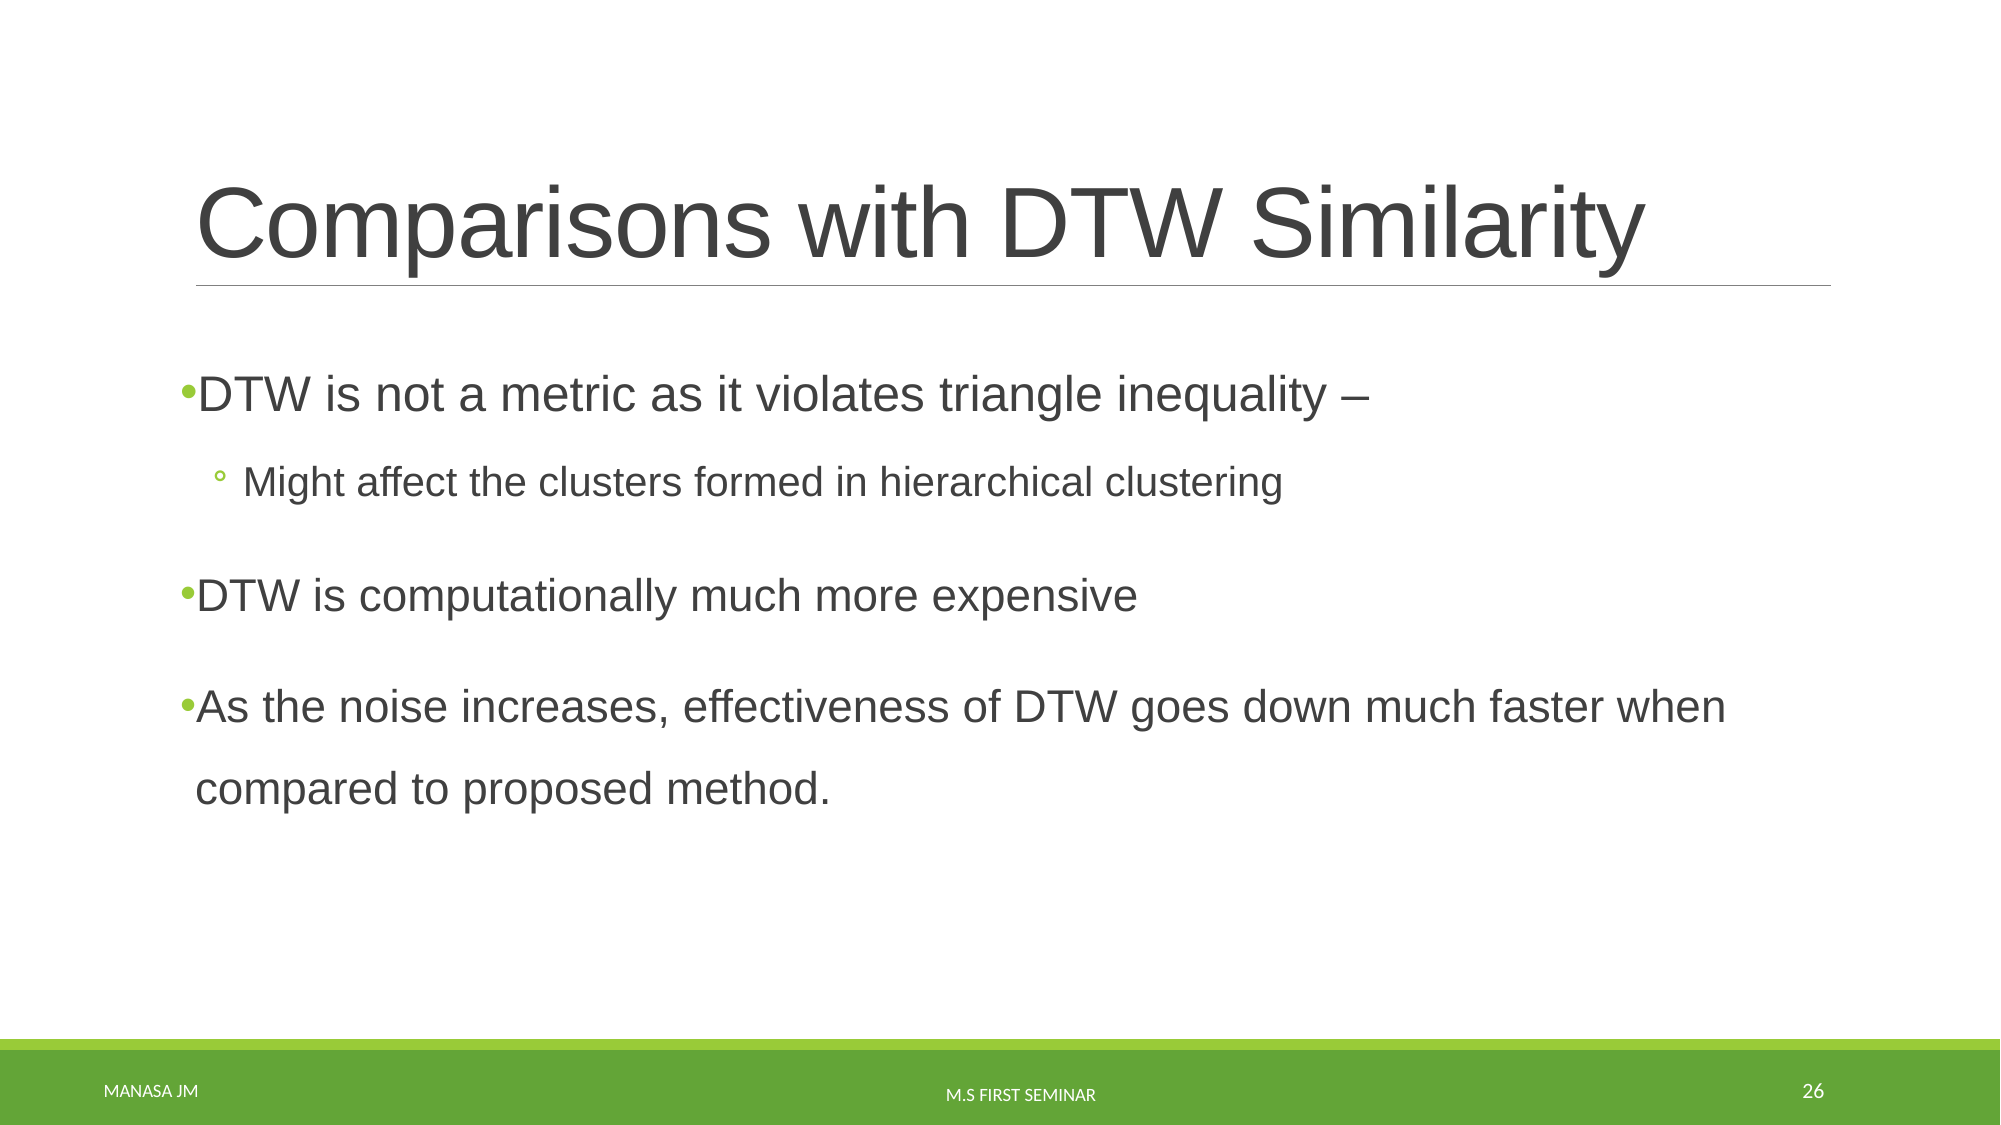

# Comparisons with DTW Similarity
DTW is not a metric as it violates triangle inequality –
Might affect the clusters formed in hierarchical clustering
DTW is computationally much more expensive
As the noise increases, effectiveness of DTW goes down much faster when compared to proposed method.
Manasa Jm
26
M.S First Seminar